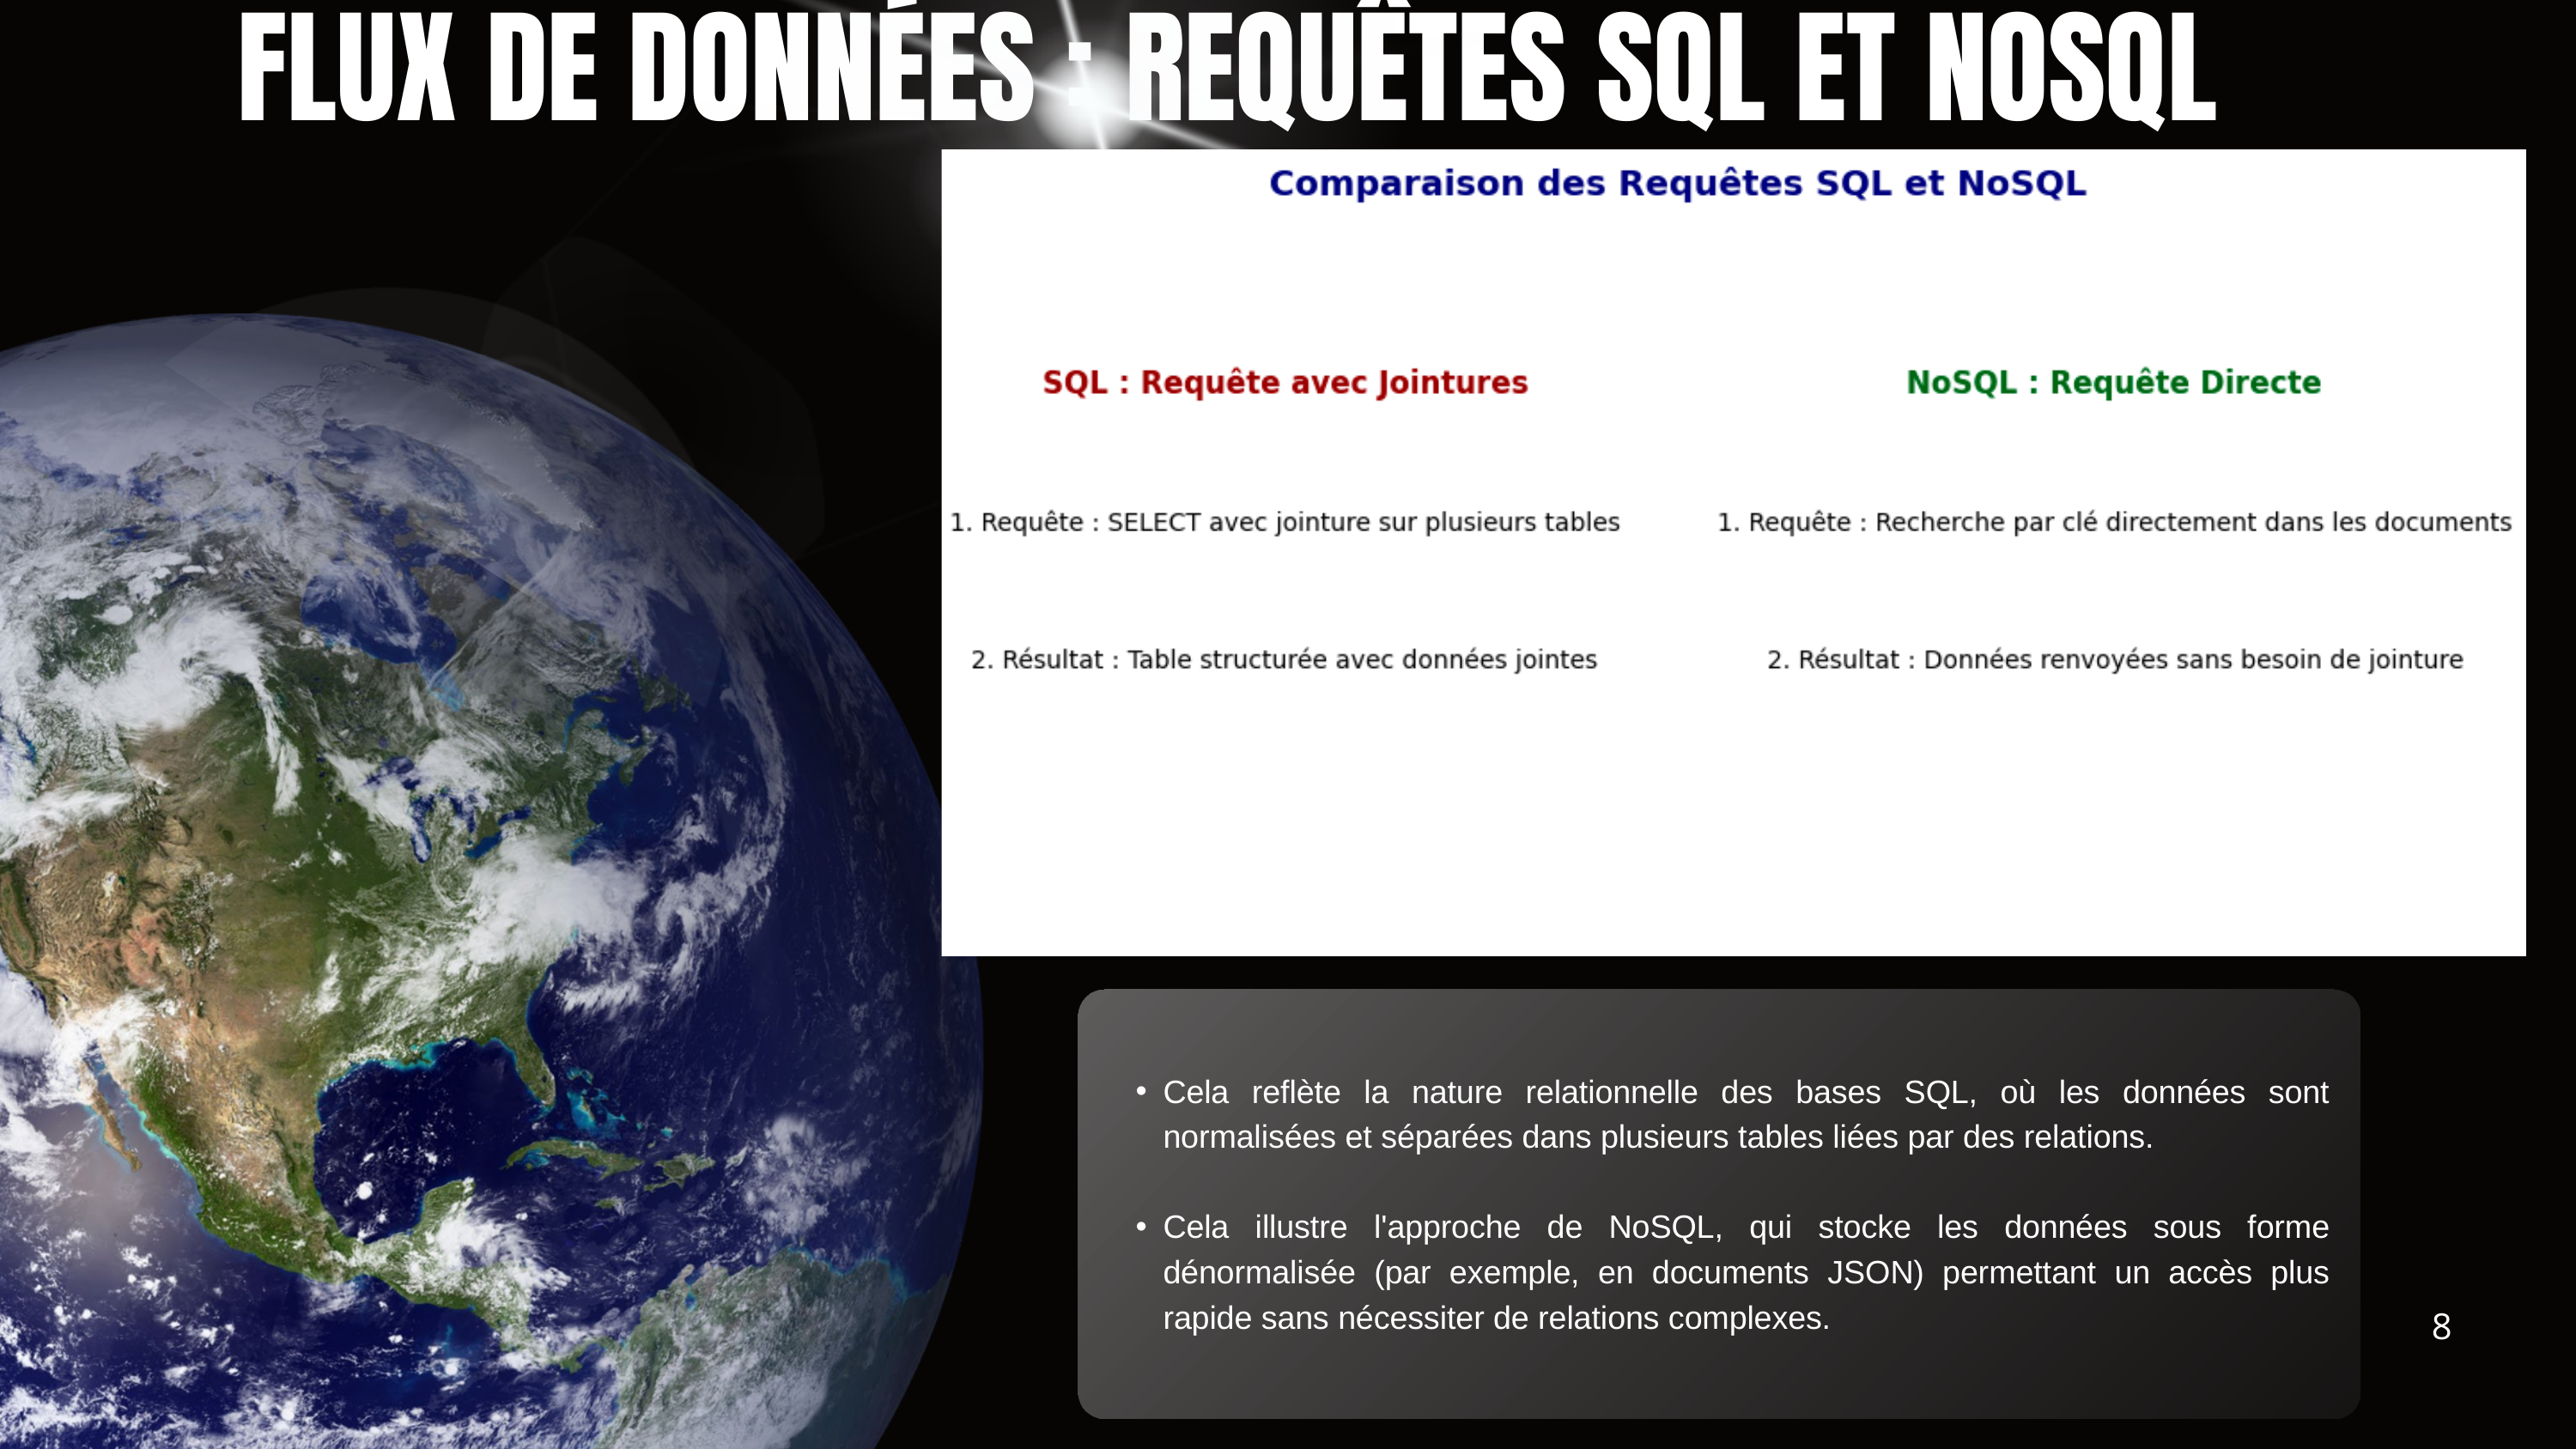

FLUX DE DONNÉES : REQUÊTES SQL ET NOSQL

Cela reflète la nature relationnelle des bases SQL, où les données sont normalisées et séparées dans plusieurs tables liées par des relations.

Cela illustre l'approche de NoSQL, qui stocke les données sous forme dénormalisée (par exemple, en documents JSON) permettant un accès plus rapide sans nécessiter de relations complexes.
8